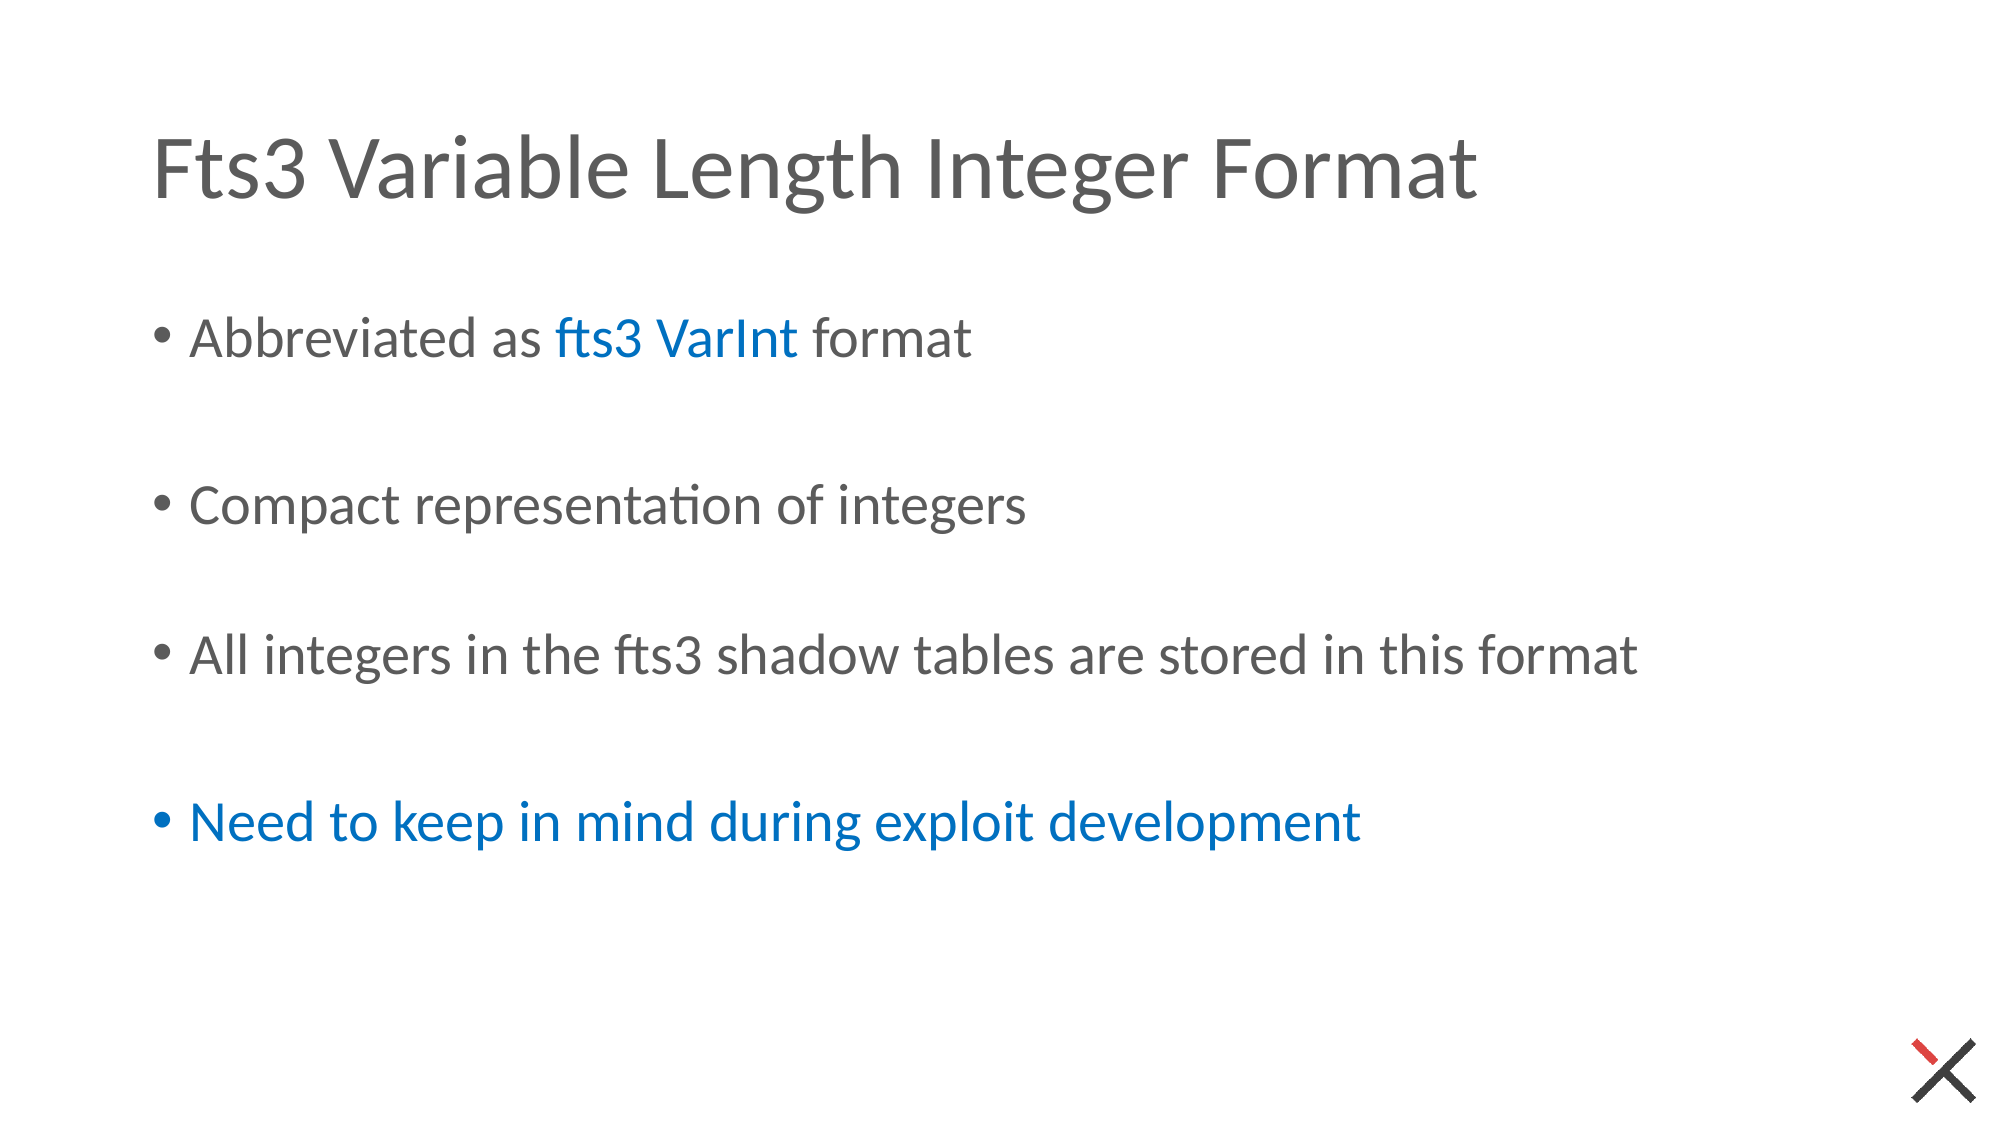

# Fts3 Variable Length Integer Format
Abbreviated as fts3 VarInt format

Compact representation of integers

All integers in the fts3 shadow tables are stored in this format

Need to keep in mind during exploit development